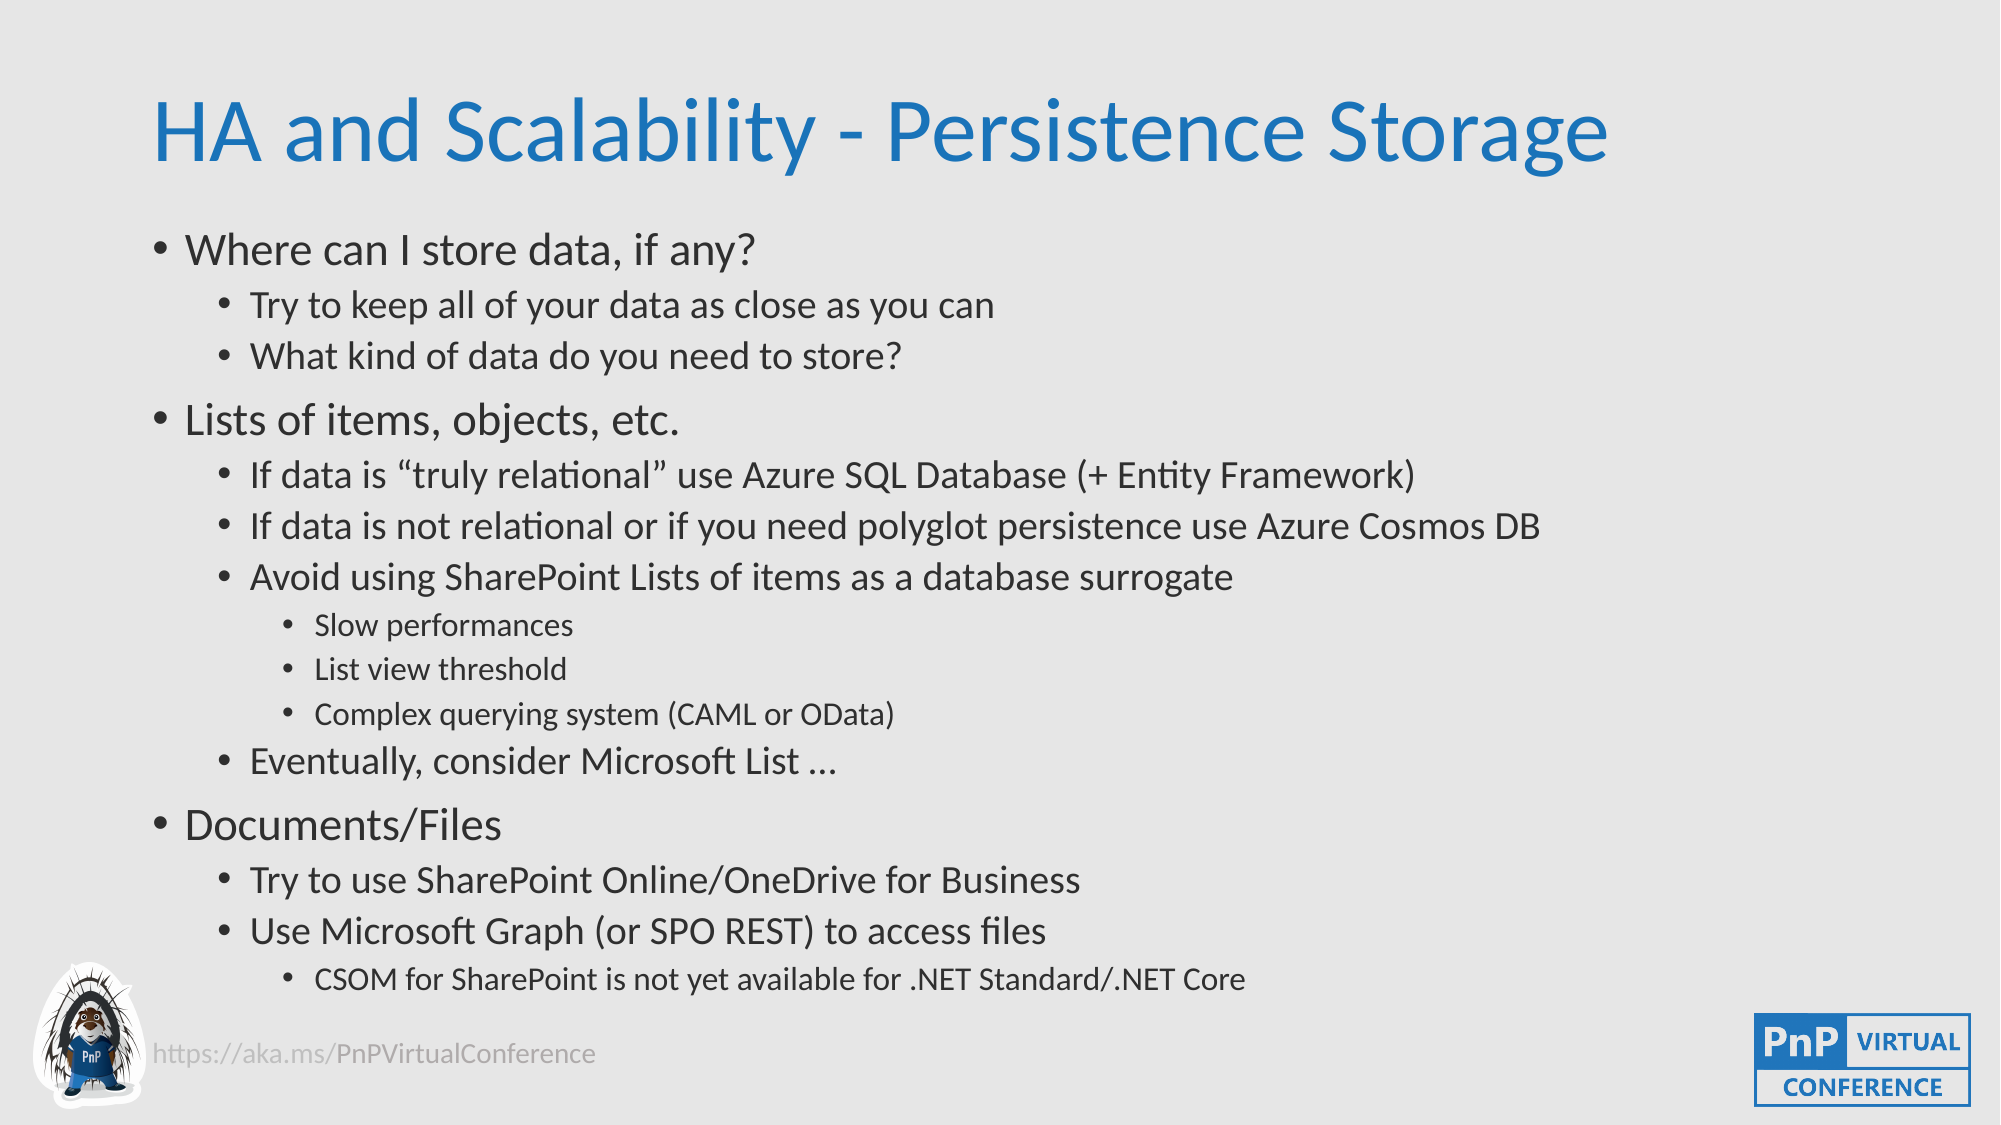

# HA and Scalability - Persistence Storage
Where can I store data, if any?
Try to keep all of your data as close as you can
What kind of data do you need to store?
Lists of items, objects, etc.
If data is “truly relational” use Azure SQL Database (+ Entity Framework)
If data is not relational or if you need polyglot persistence use Azure Cosmos DB
Avoid using SharePoint Lists of items as a database surrogate
Slow performances
List view threshold
Complex querying system (CAML or OData)
Eventually, consider Microsoft List …
Documents/Files
Try to use SharePoint Online/OneDrive for Business
Use Microsoft Graph (or SPO REST) to access files
CSOM for SharePoint is not yet available for .NET Standard/.NET Core